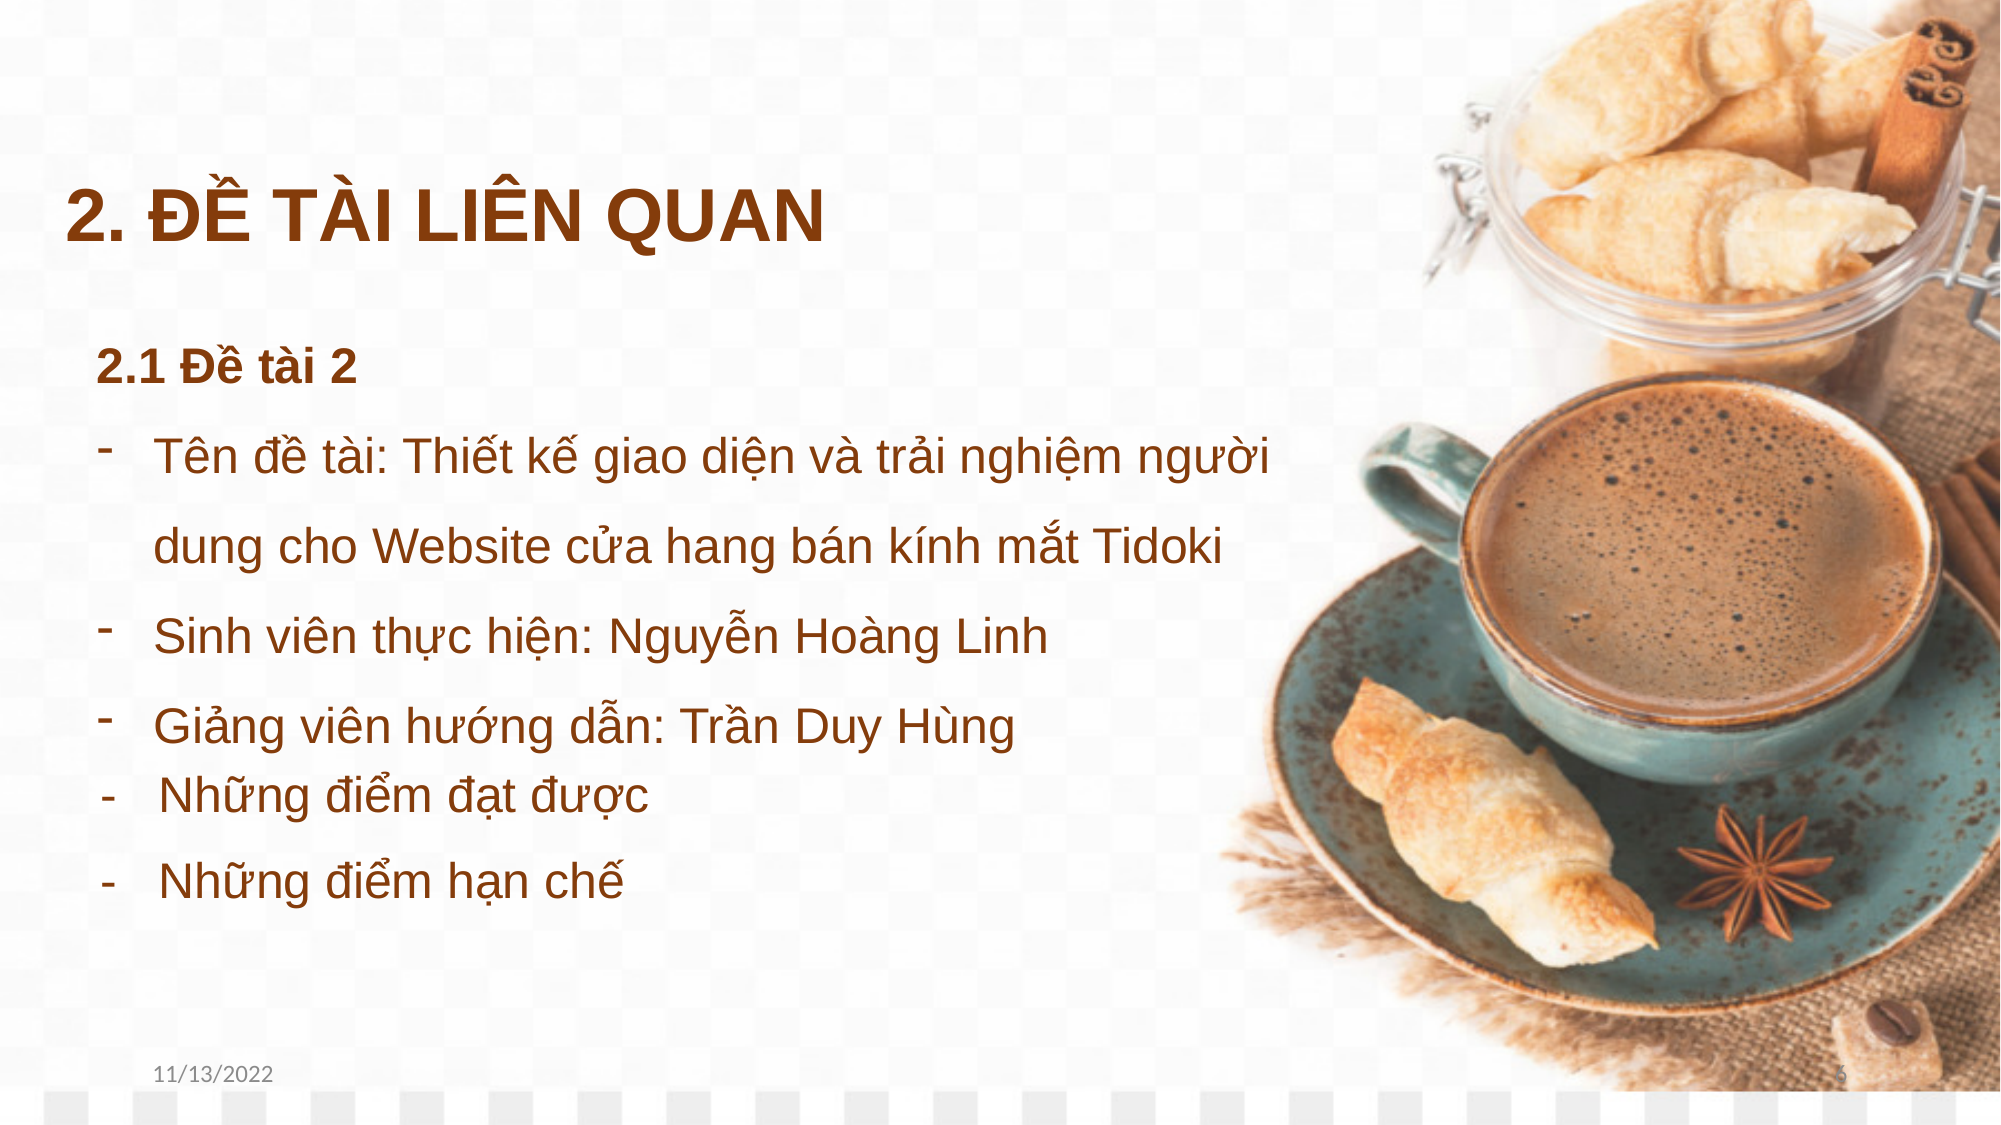

2. ĐỀ TÀI LIÊN QUAN
2.1 Đề tài 2
Tên đề tài: Thiết kế giao diện và trải nghiệm người dung cho Website cửa hang bán kính mắt Tidoki
Sinh viên thực hiện: Nguyễn Hoàng Linh
Giảng viên hướng dẫn: Trần Duy Hùng
-   Những điểm đạt được
-   Những điểm hạn chế
11/13/2022
6